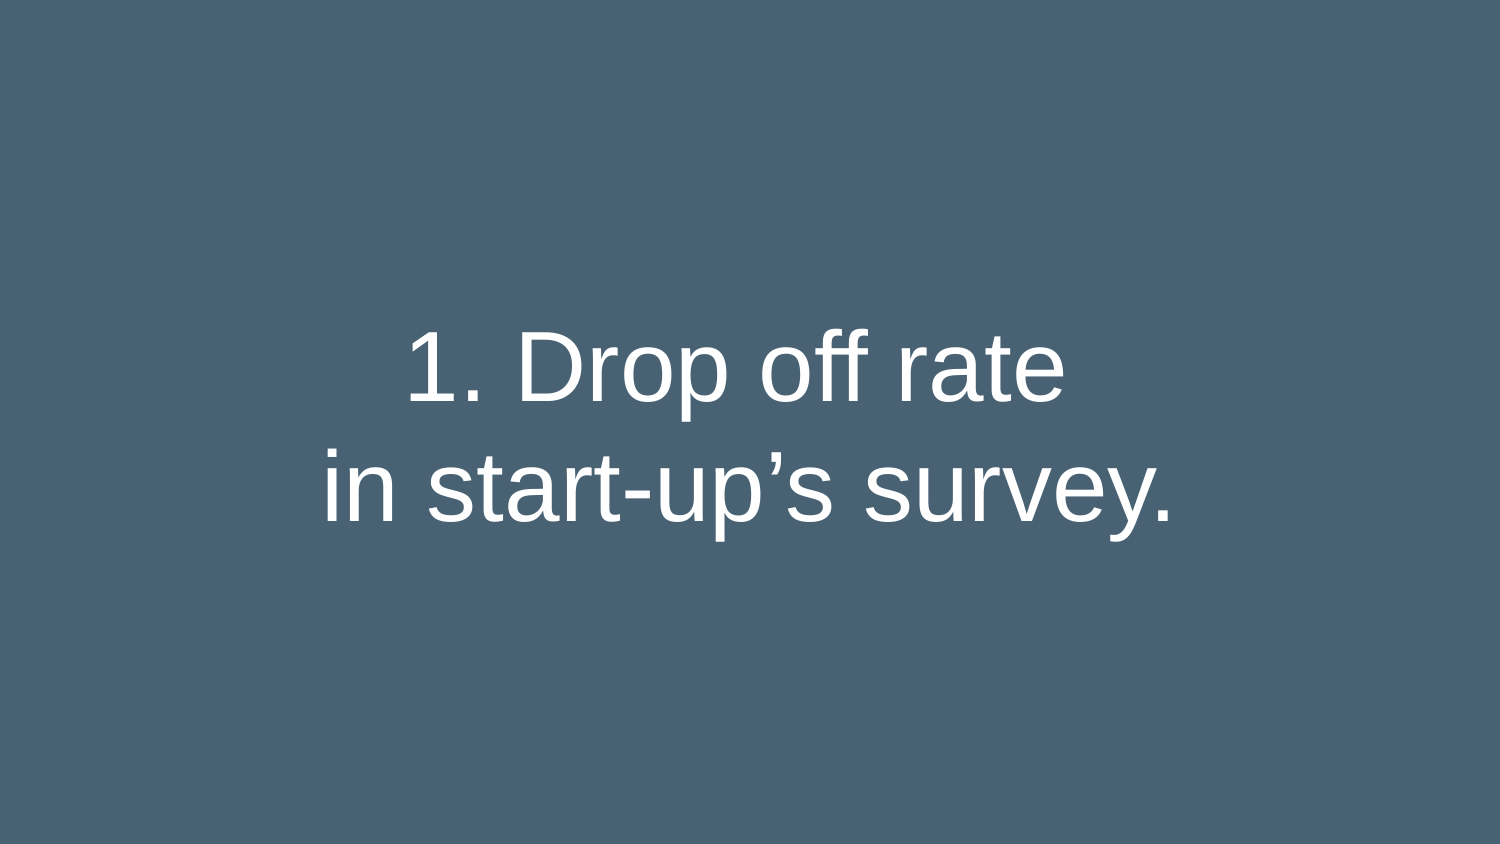

1. Drop off rate
in start-up’s survey.